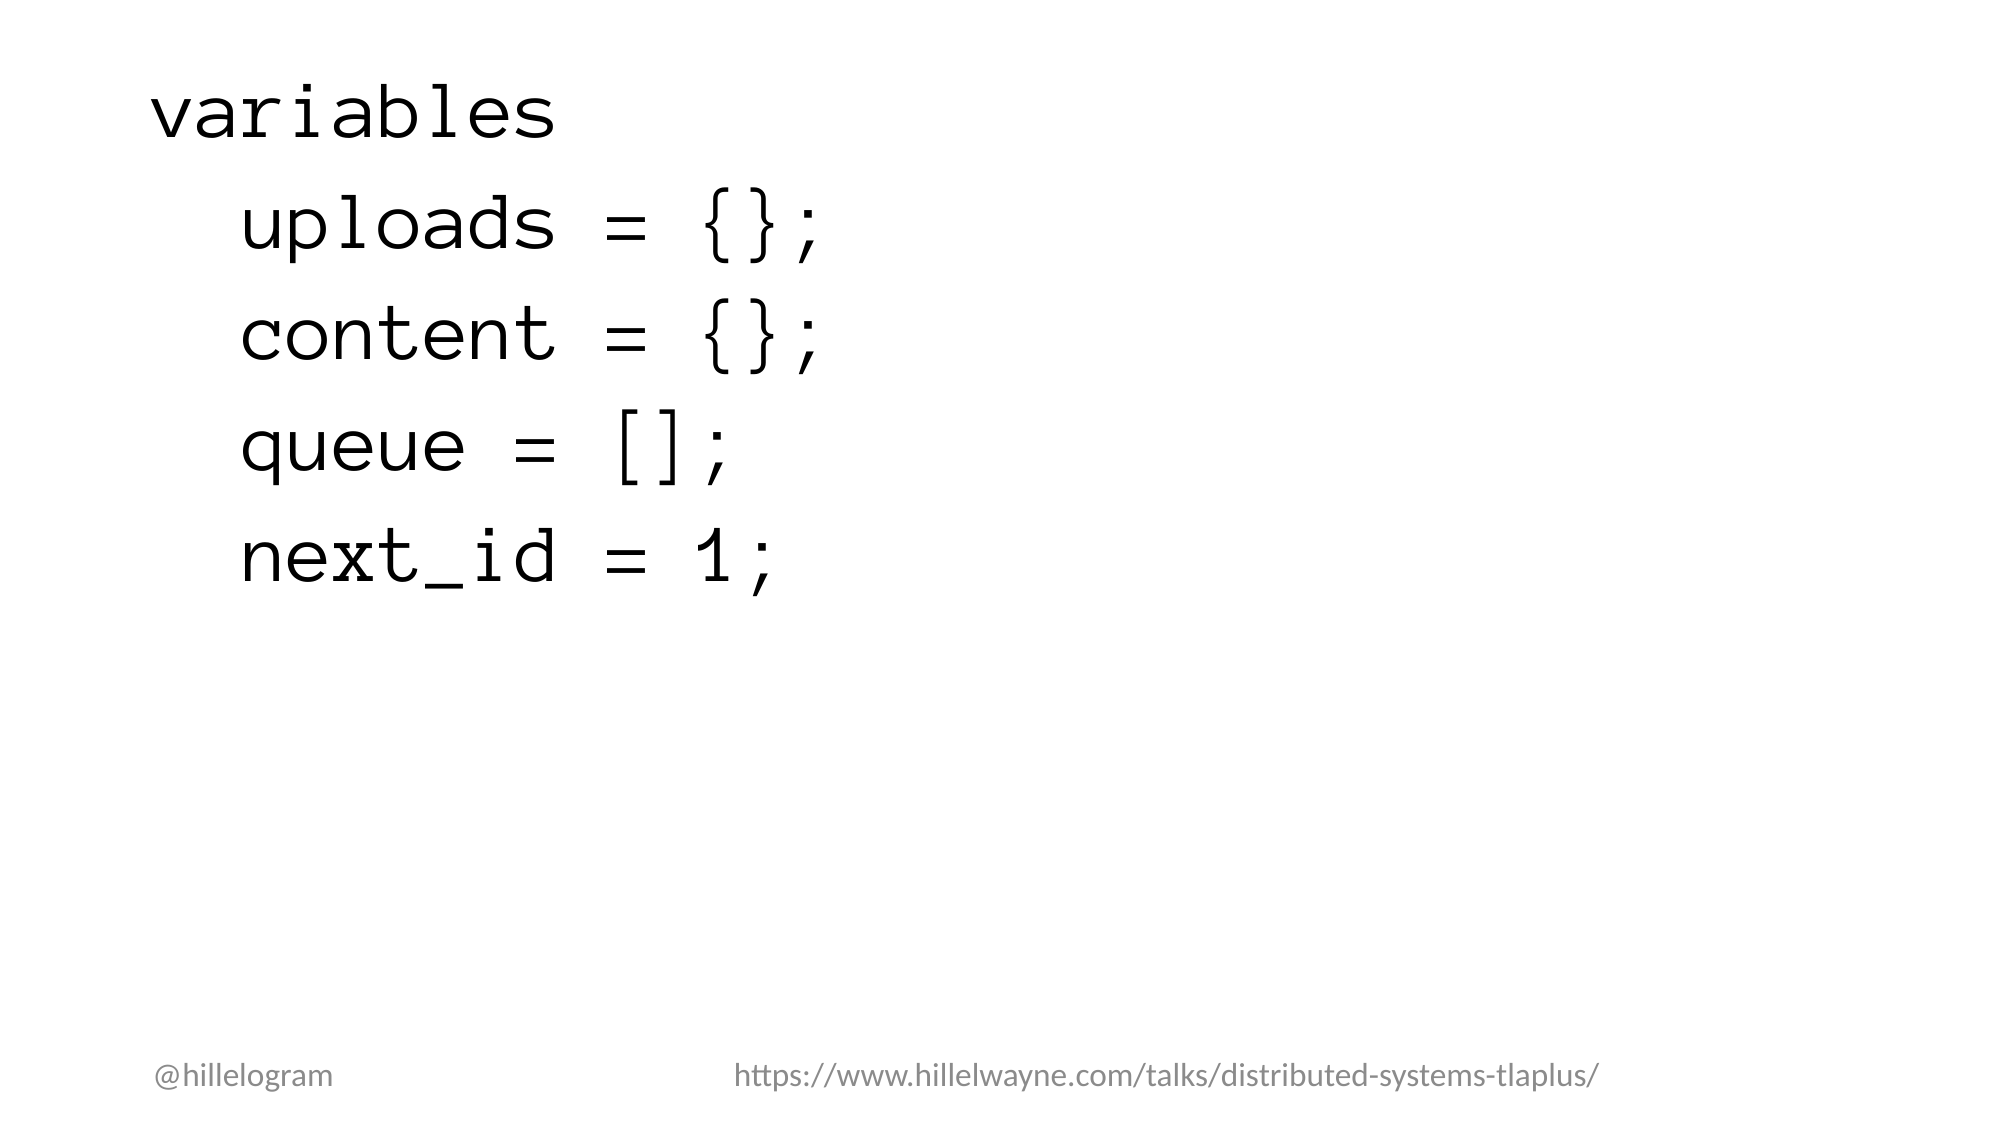

variables
  uploads = {};
  content = {};
  queue = [];
  next_id = 1;
@hillelogram
https://www.hillelwayne.com/talks/distributed-systems-tlaplus/